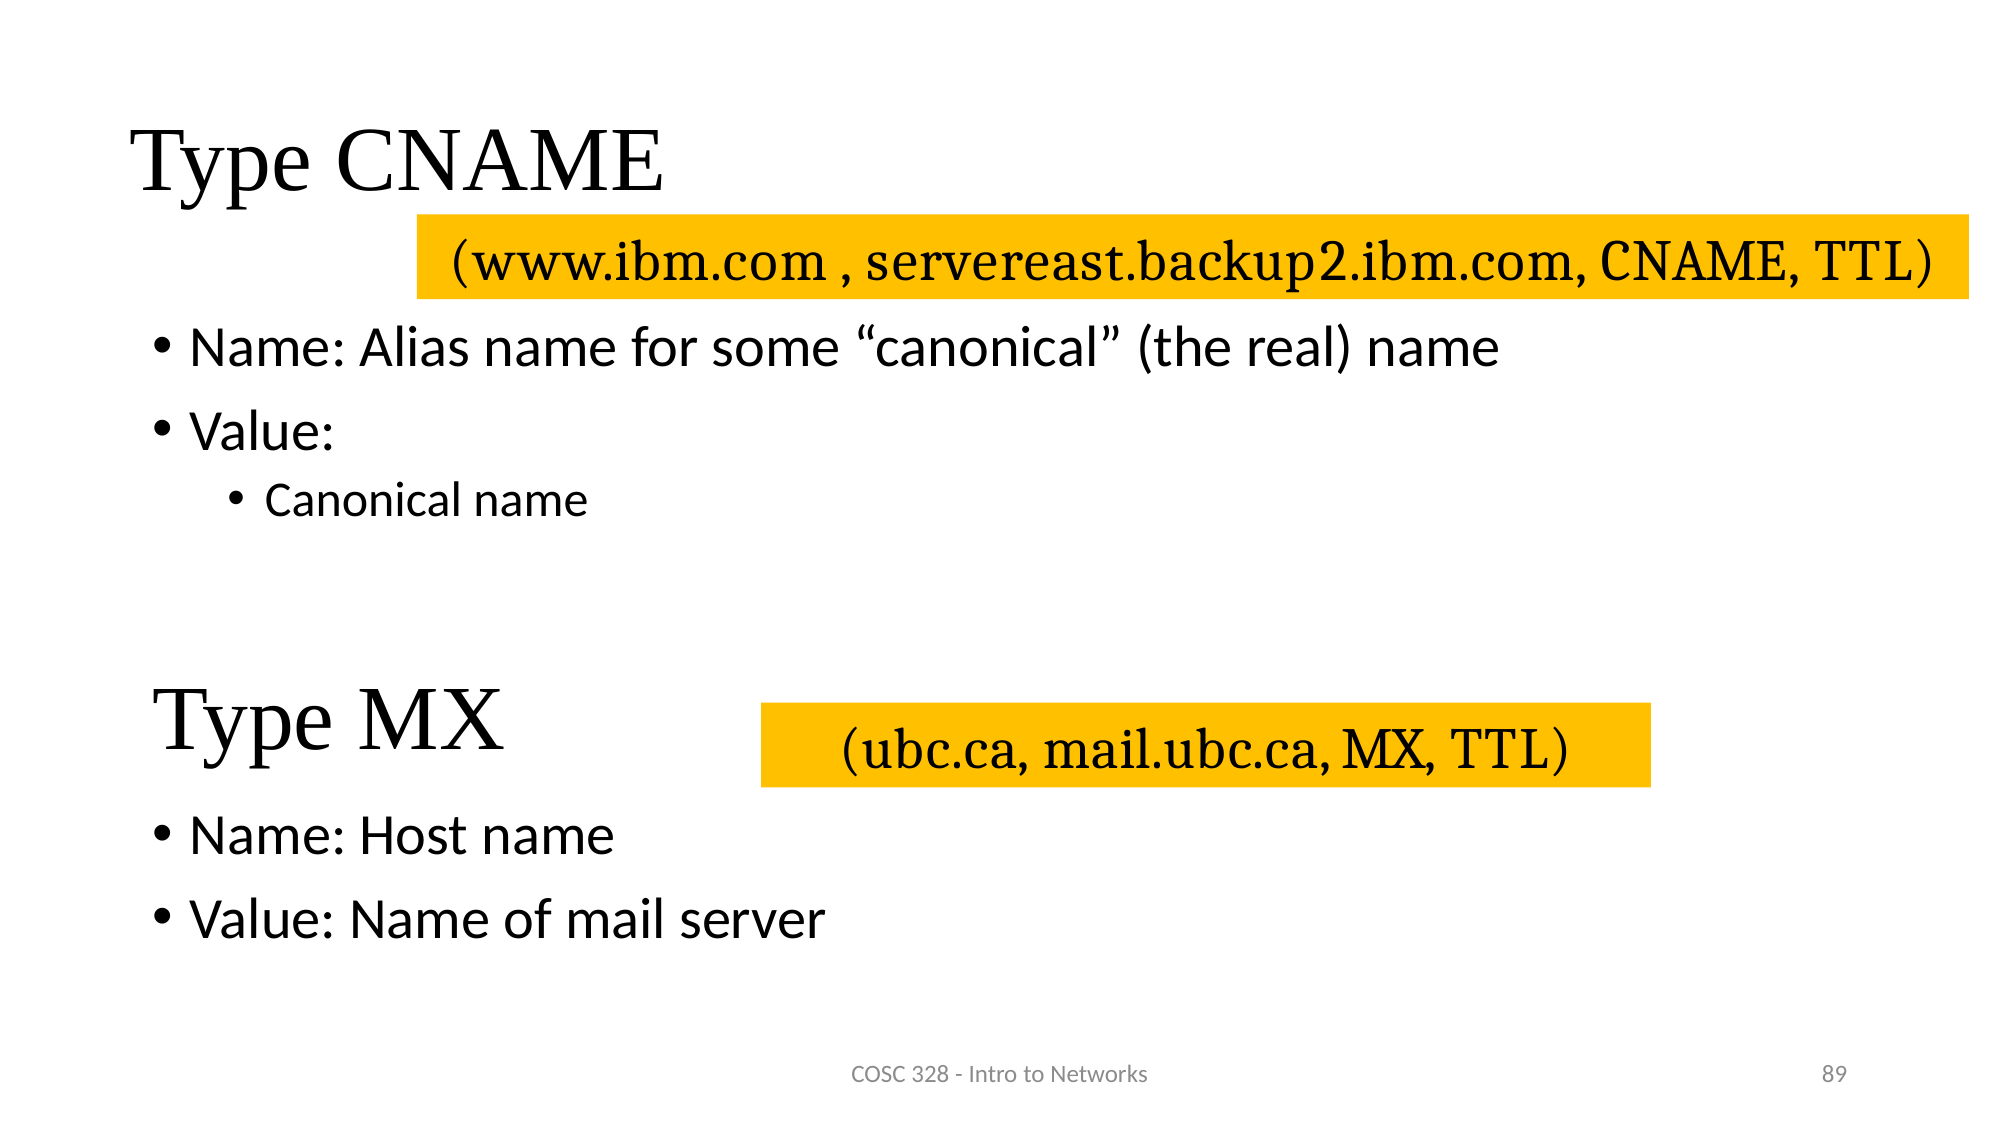

# Type CNAME
(www.ibm.com , servereast.backup2.ibm.com, CNAME, TTL)
Name: Alias name for some “canonical” (the real) name
Value:
Canonical name
Type MX
(ubc.ca, mail.ubc.ca, MX, TTL)
Name: Host name
Value: Name of mail server

COSC 328 - Intro to Networks
89